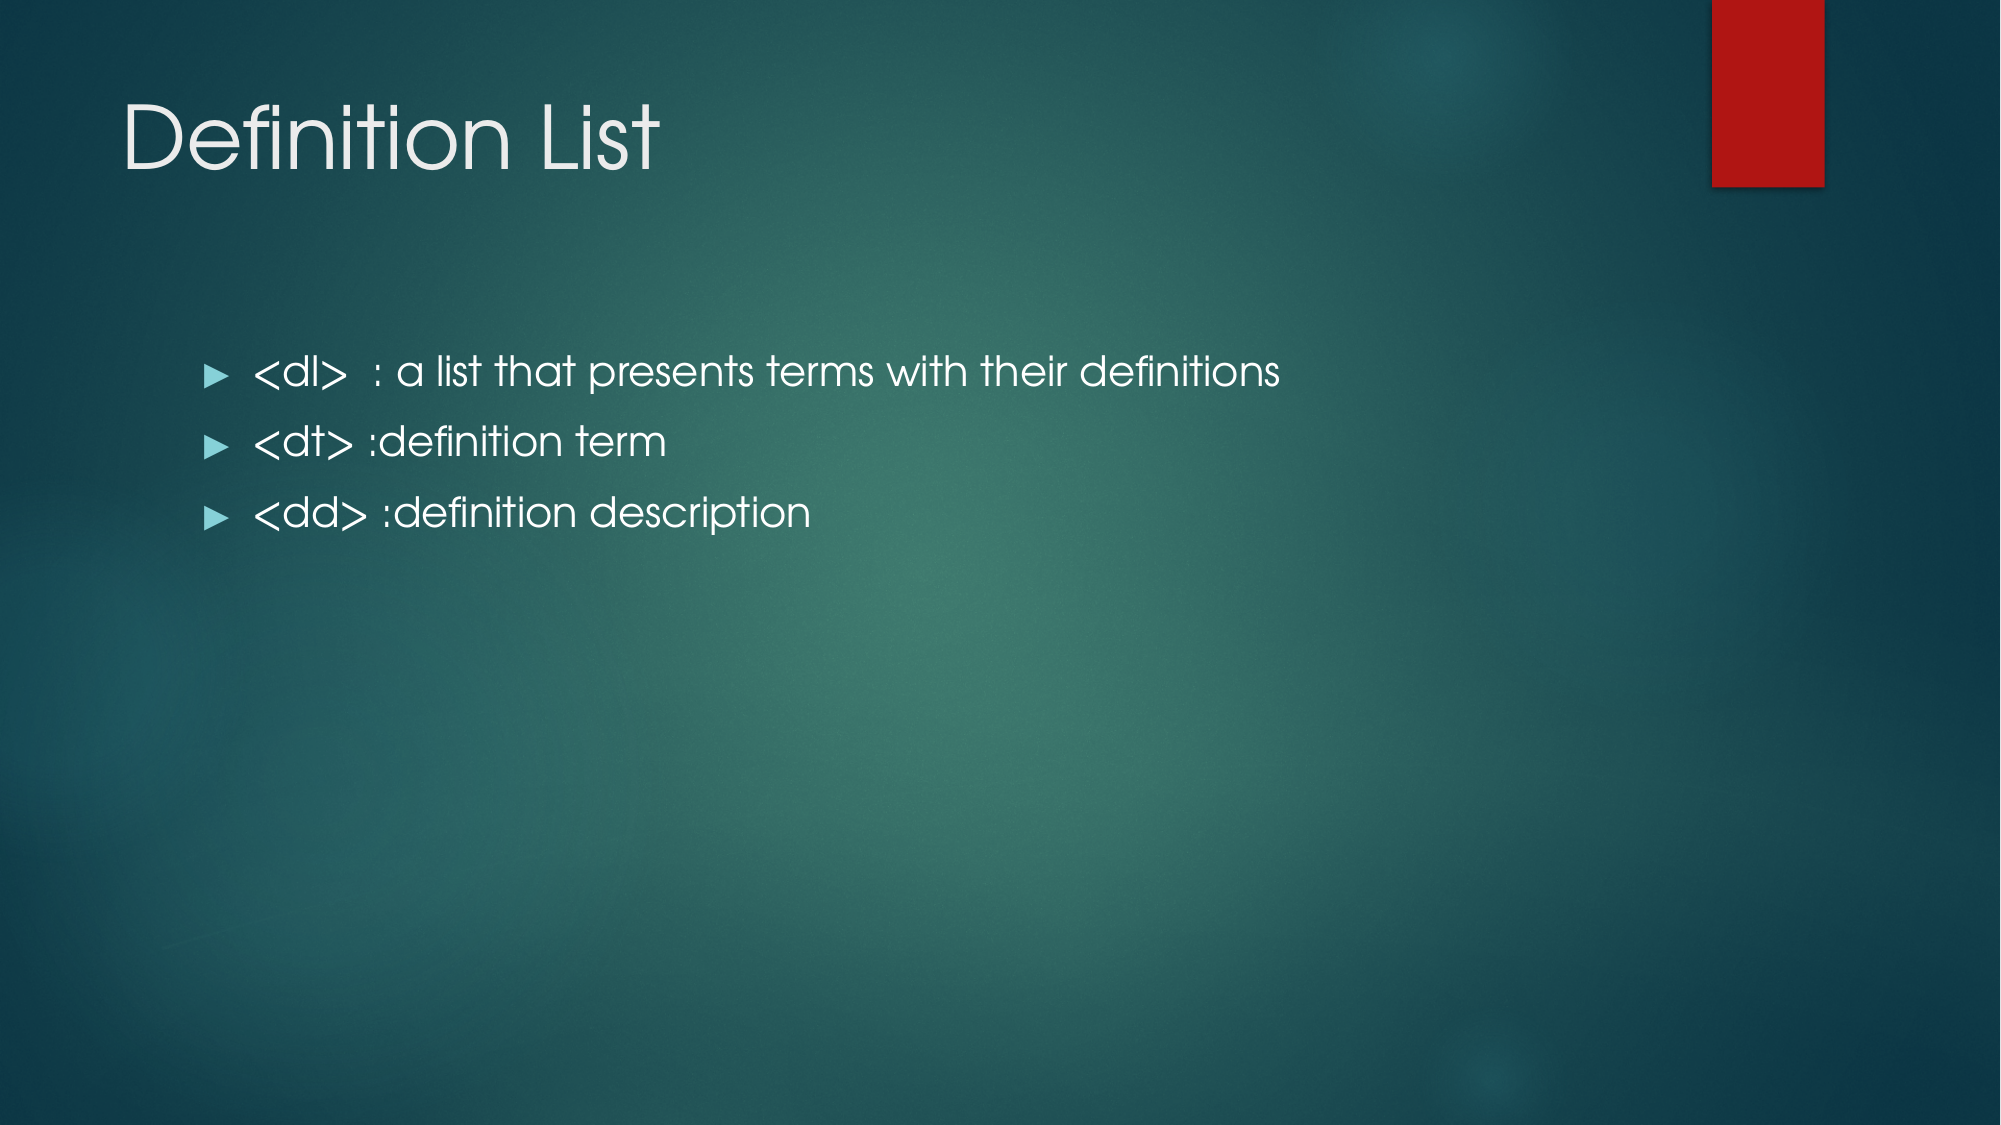

# Definition List
<dl>  : a list that presents terms with their definitions
<dt> :definition term
<dd> :definition description